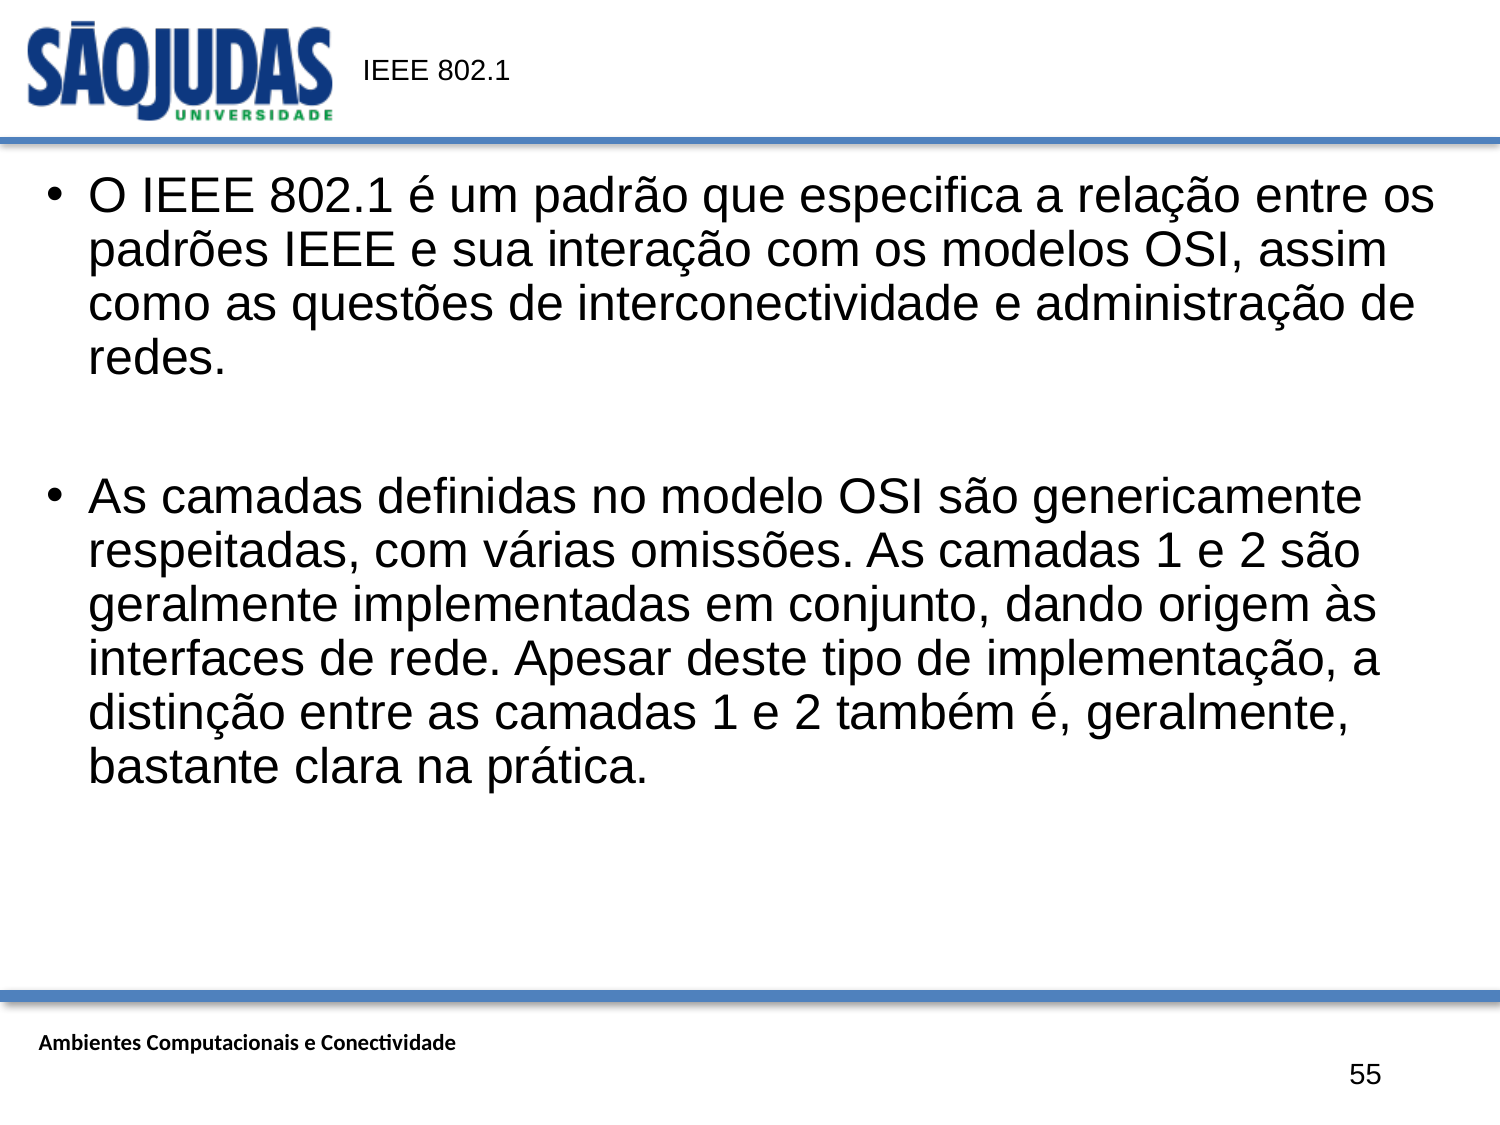

# IEEE 802.1
O IEEE 802.1 é um padrão que especifica a relação entre os padrões IEEE e sua interação com os modelos OSI, assim como as questões de interconectividade e administração de redes.

As camadas definidas no modelo OSI são genericamente respeitadas, com várias omissões. As camadas 1 e 2 são geralmente implementadas em conjunto, dando origem às interfaces de rede. Apesar deste tipo de implementação, a distinção entre as camadas 1 e 2 também é, geralmente, bastante clara na prática.

55